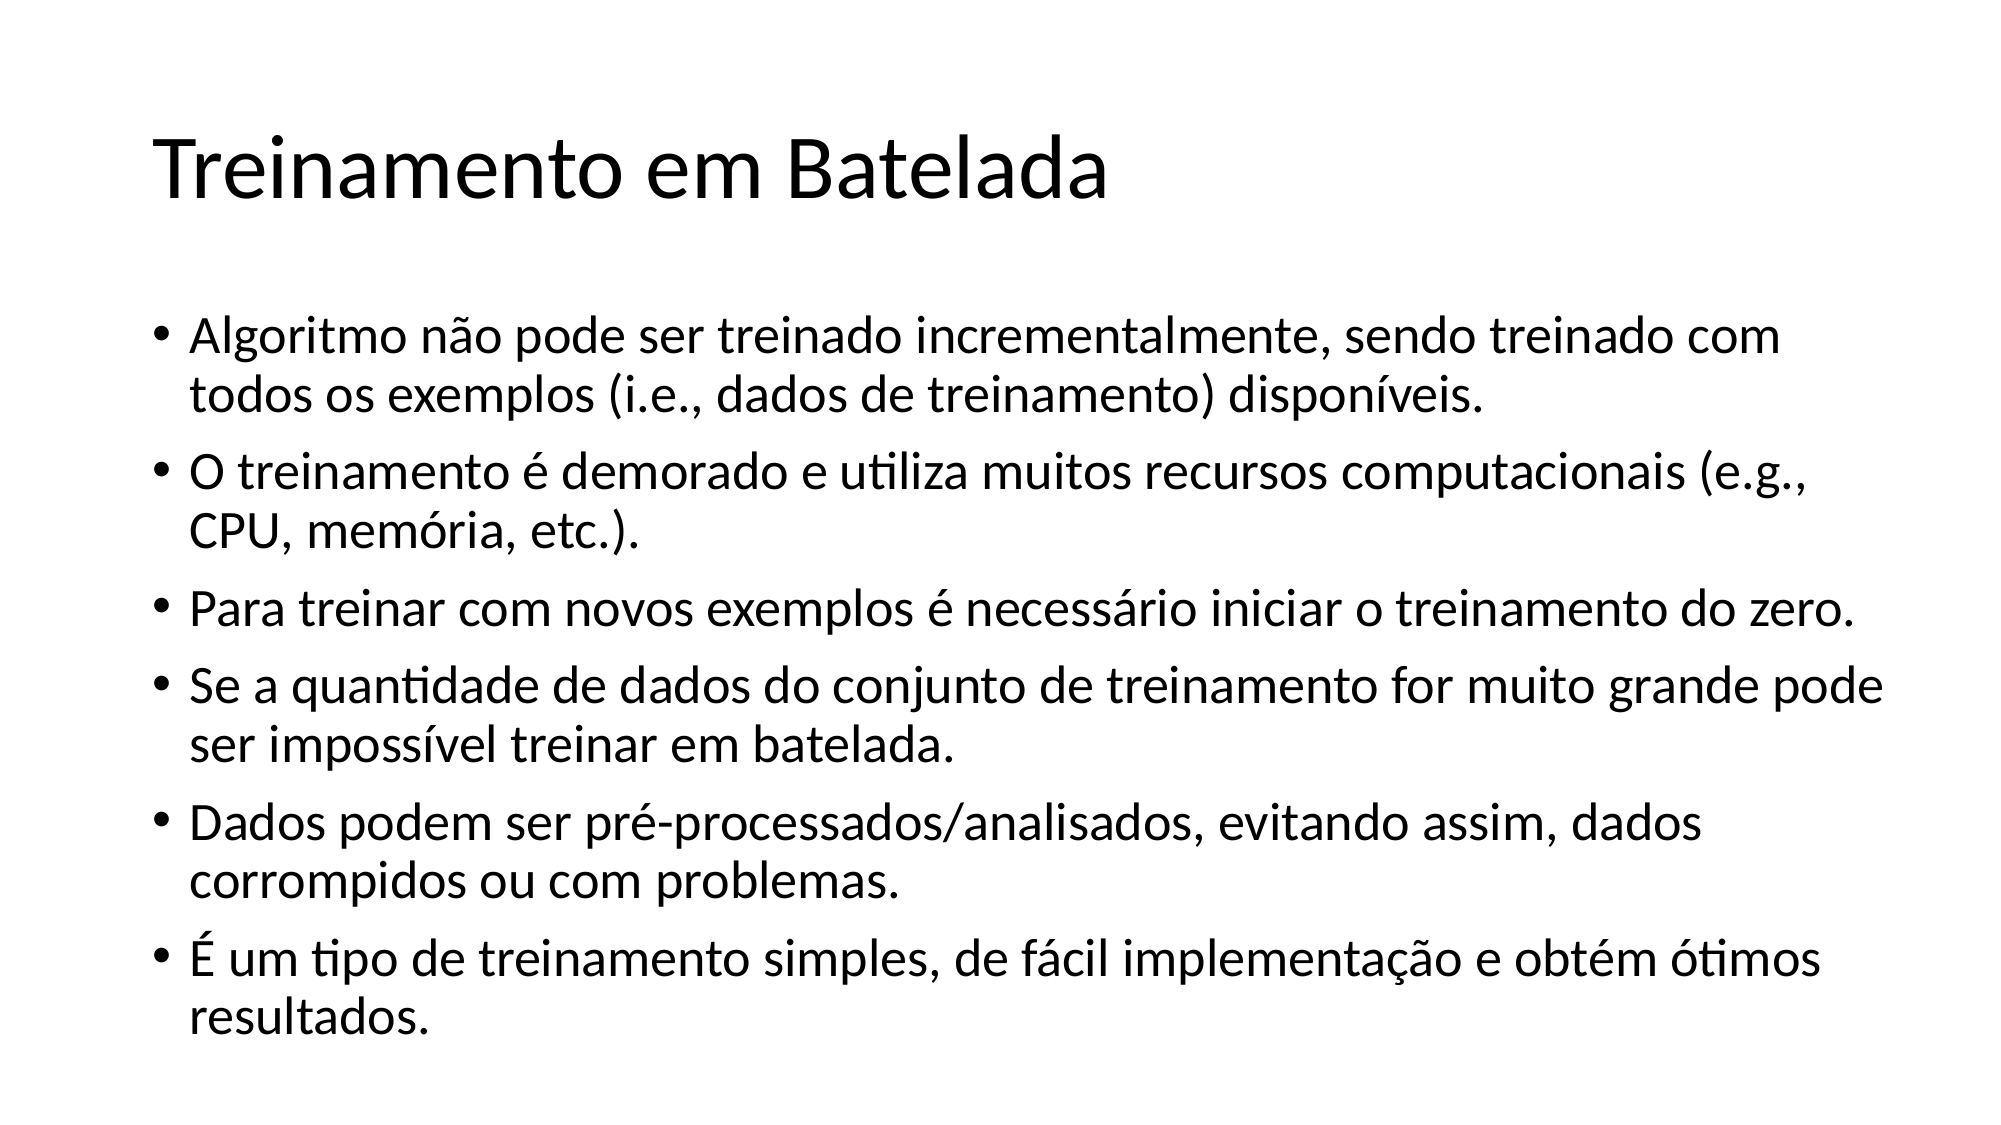

# Treinamento em Batelada
Algoritmo não pode ser treinado incrementalmente, sendo treinado com todos os exemplos (i.e., dados de treinamento) disponíveis.
O treinamento é demorado e utiliza muitos recursos computacionais (e.g., CPU, memória, etc.).
Para treinar com novos exemplos é necessário iniciar o treinamento do zero.
Se a quantidade de dados do conjunto de treinamento for muito grande pode ser impossível treinar em batelada.
Dados podem ser pré-processados/analisados, evitando assim, dados corrompidos ou com problemas.
É um tipo de treinamento simples, de fácil implementação e obtém ótimos resultados.